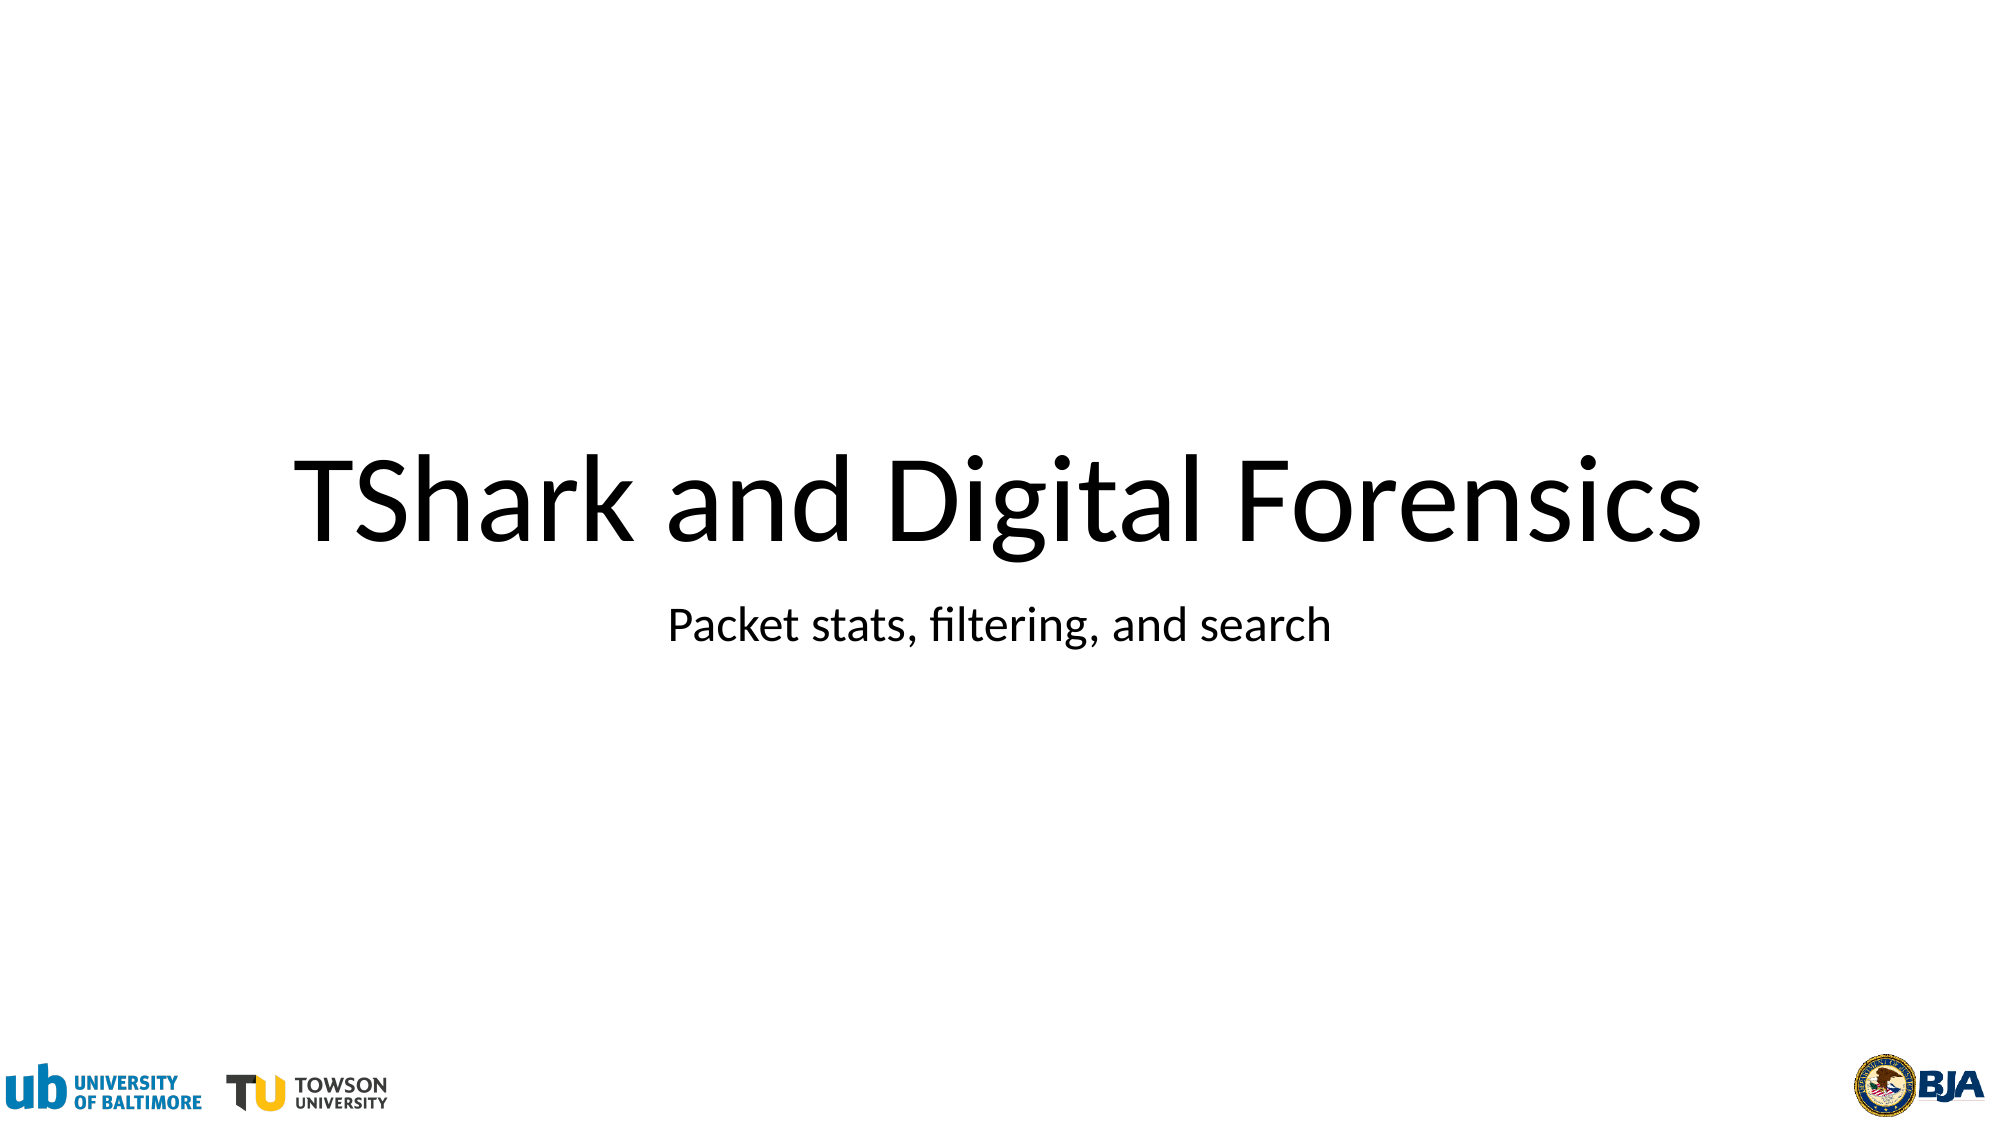

# TShark and Digital Forensics
Packet stats, filtering, and search